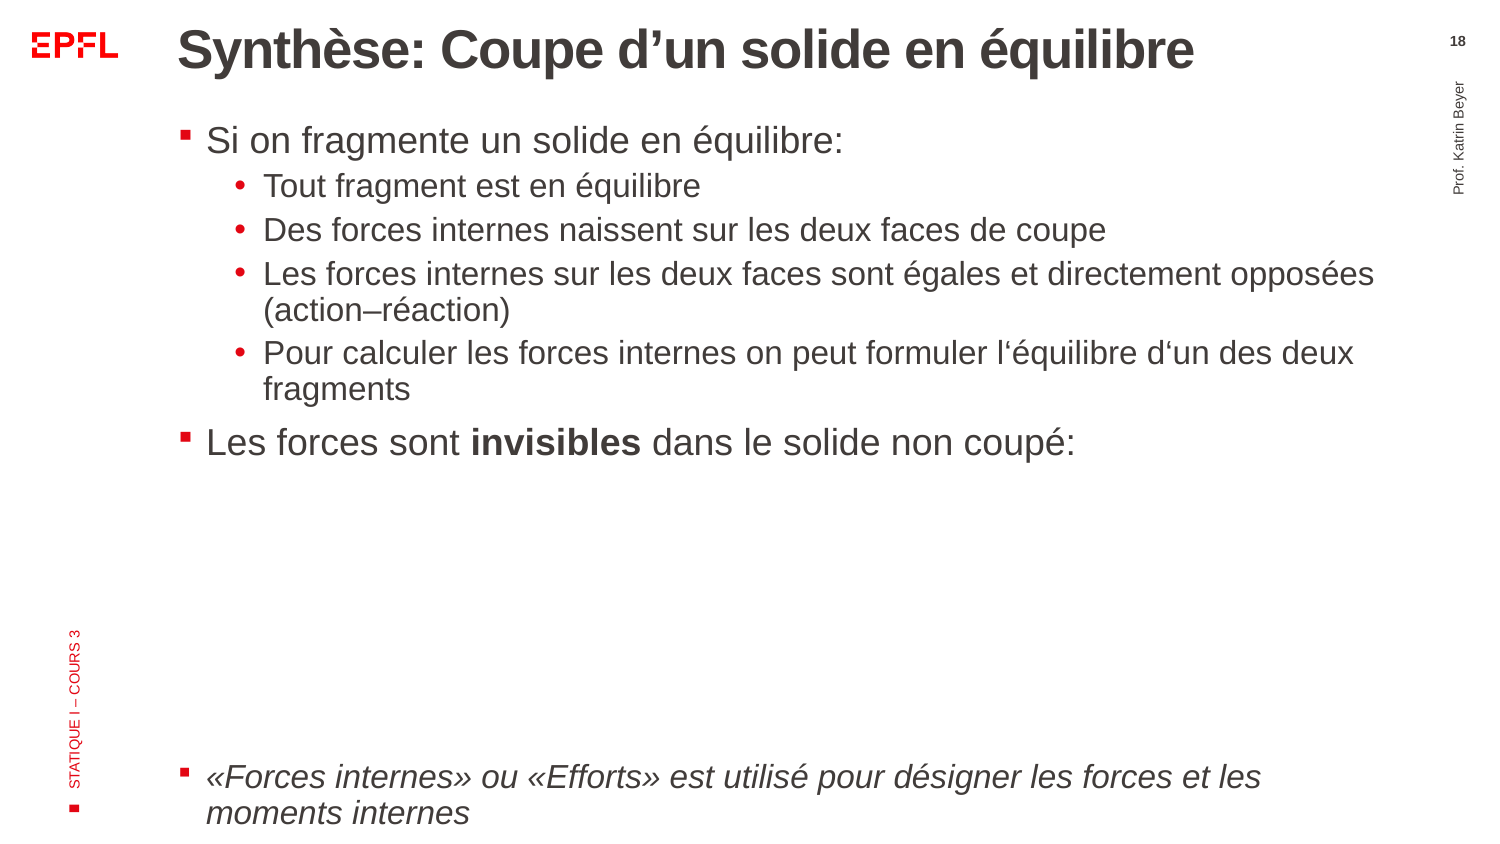

# Synthèse: Coupe d’un solide en équilibre
18
Si on fragmente un solide en équilibre:
Tout fragment est en équilibre
Des forces internes naissent sur les deux faces de coupe
Les forces internes sur les deux faces sont égales et directement opposées (action–réaction)
Pour calculer les forces internes on peut formuler l‘équilibre d‘un des deux fragments
Les forces sont invisibles dans le solide non coupé:

«Forces internes» ou «Efforts» est utilisé pour désigner les forces et les moments internes

Prof. Katrin Beyer
STATIQUE I – COURS 3